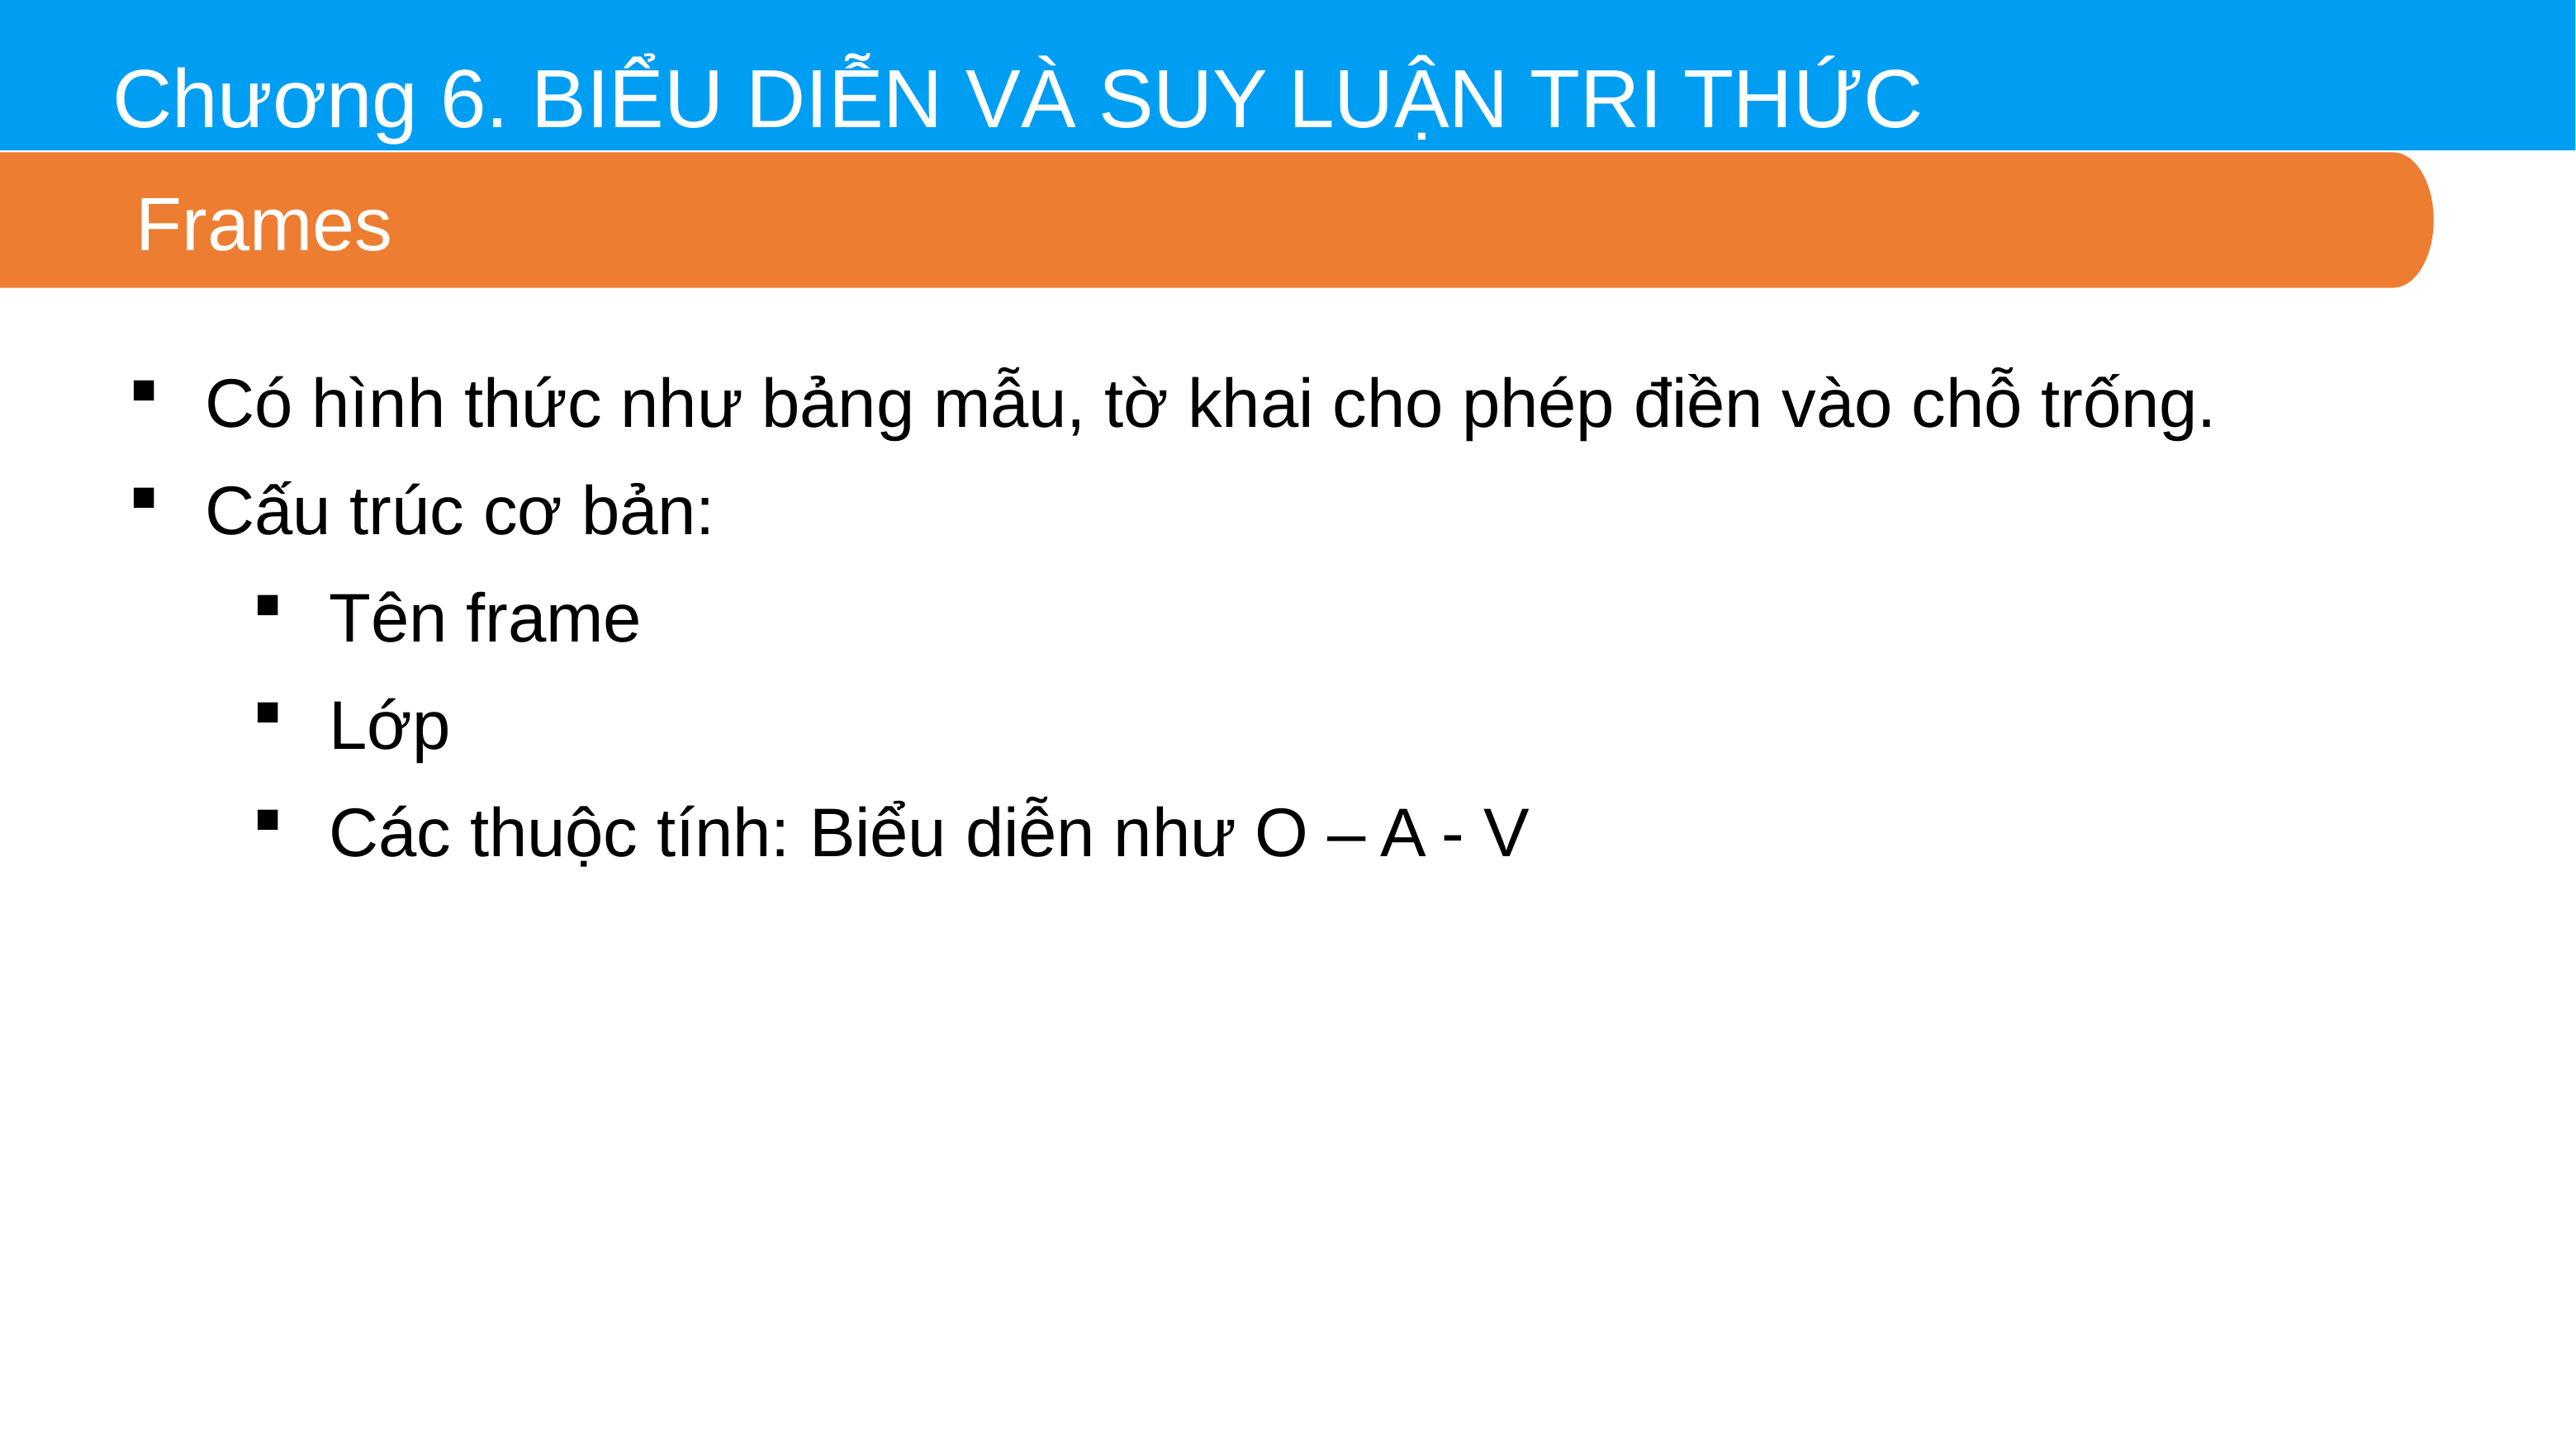

Chương 6. BIỂU DIỄN VÀ SUY LUẬN TRI THỨC
Frames
Có hình thức như bảng mẫu, tờ khai cho phép điền vào chỗ trống.
Cấu trúc cơ bản:
Tên frame
Lớp
Các thuộc tính: Biểu diễn như O – A - V